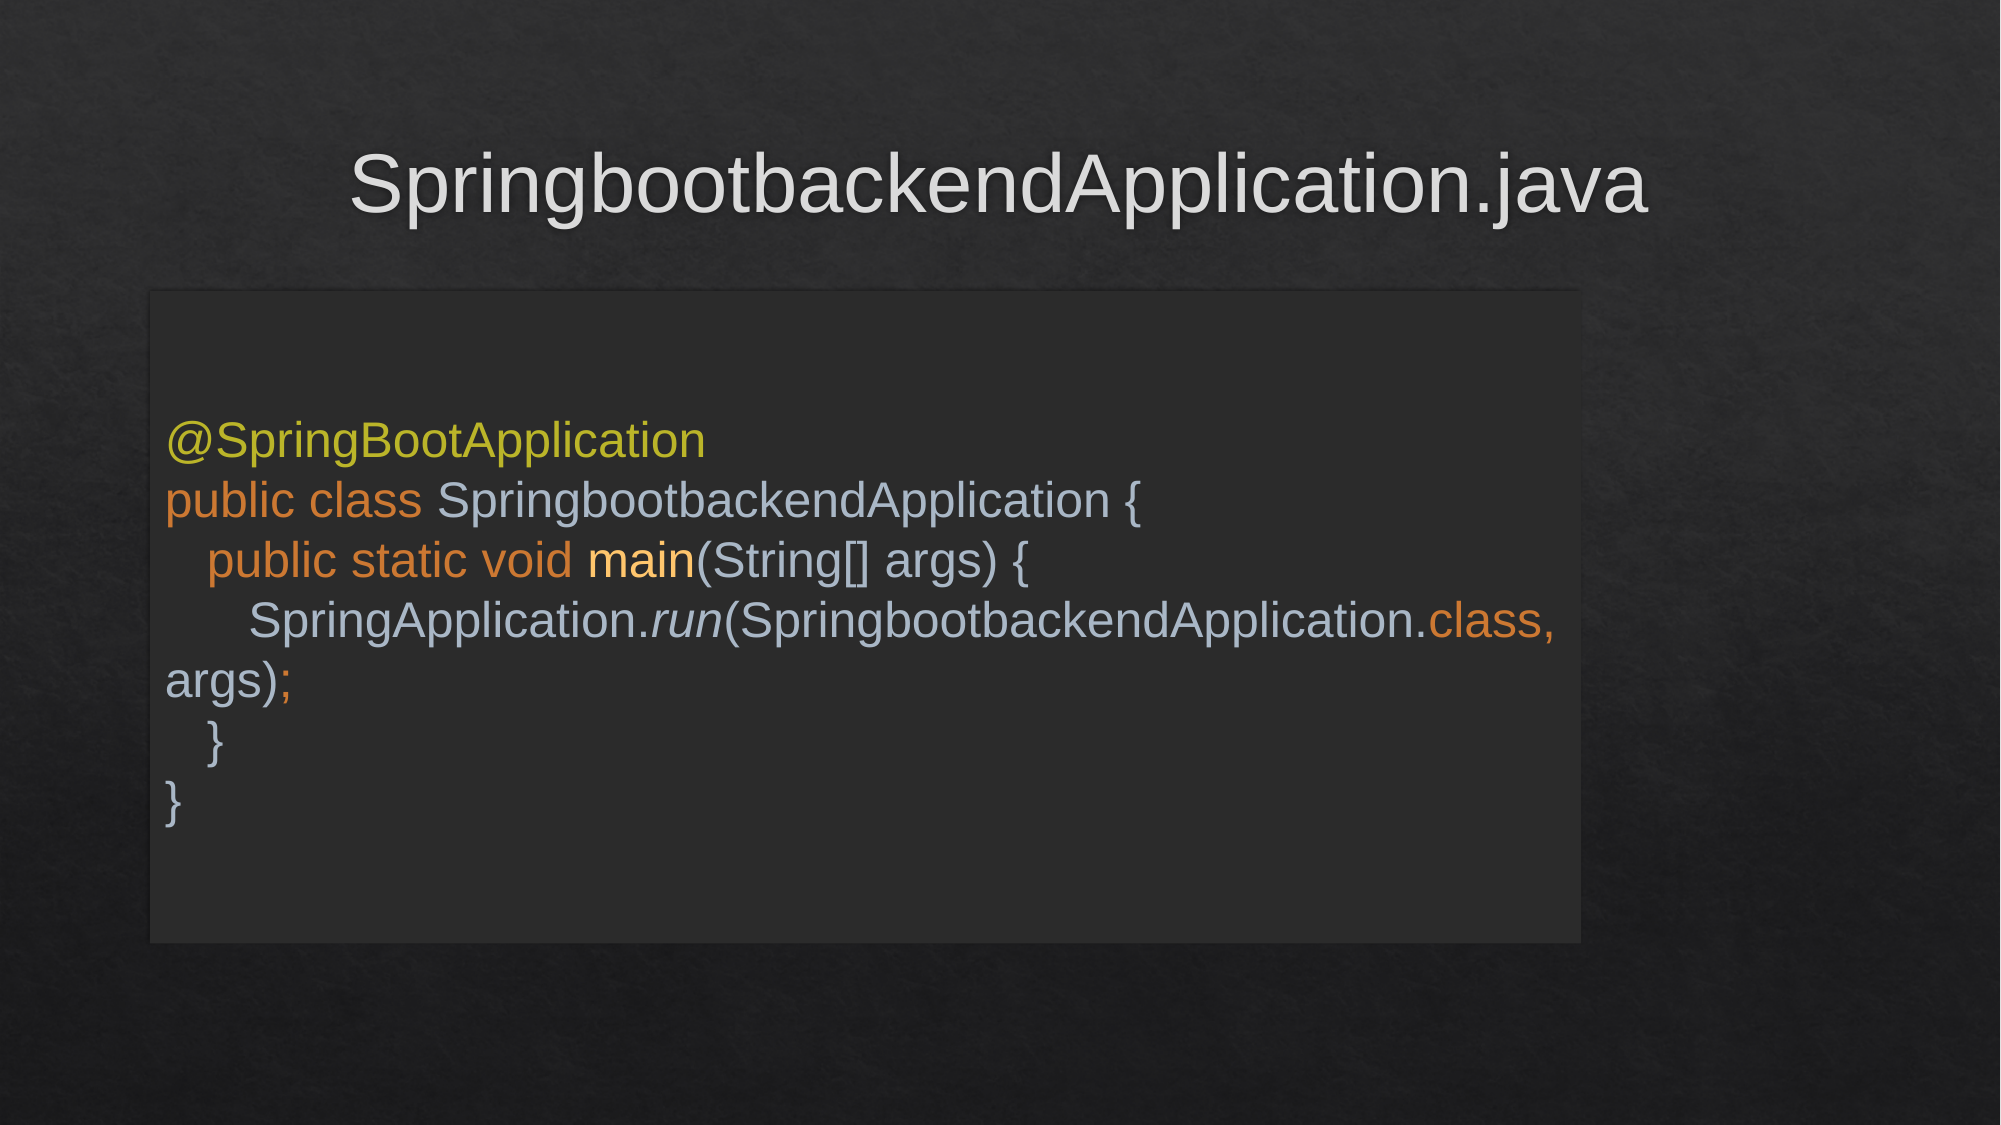

# SpringbootbackendApplication.java
@SpringBootApplication
public class SpringbootbackendApplication {
   public static void main(String[] args) {
      SpringApplication.run(SpringbootbackendApplication.class, args);
   }
}